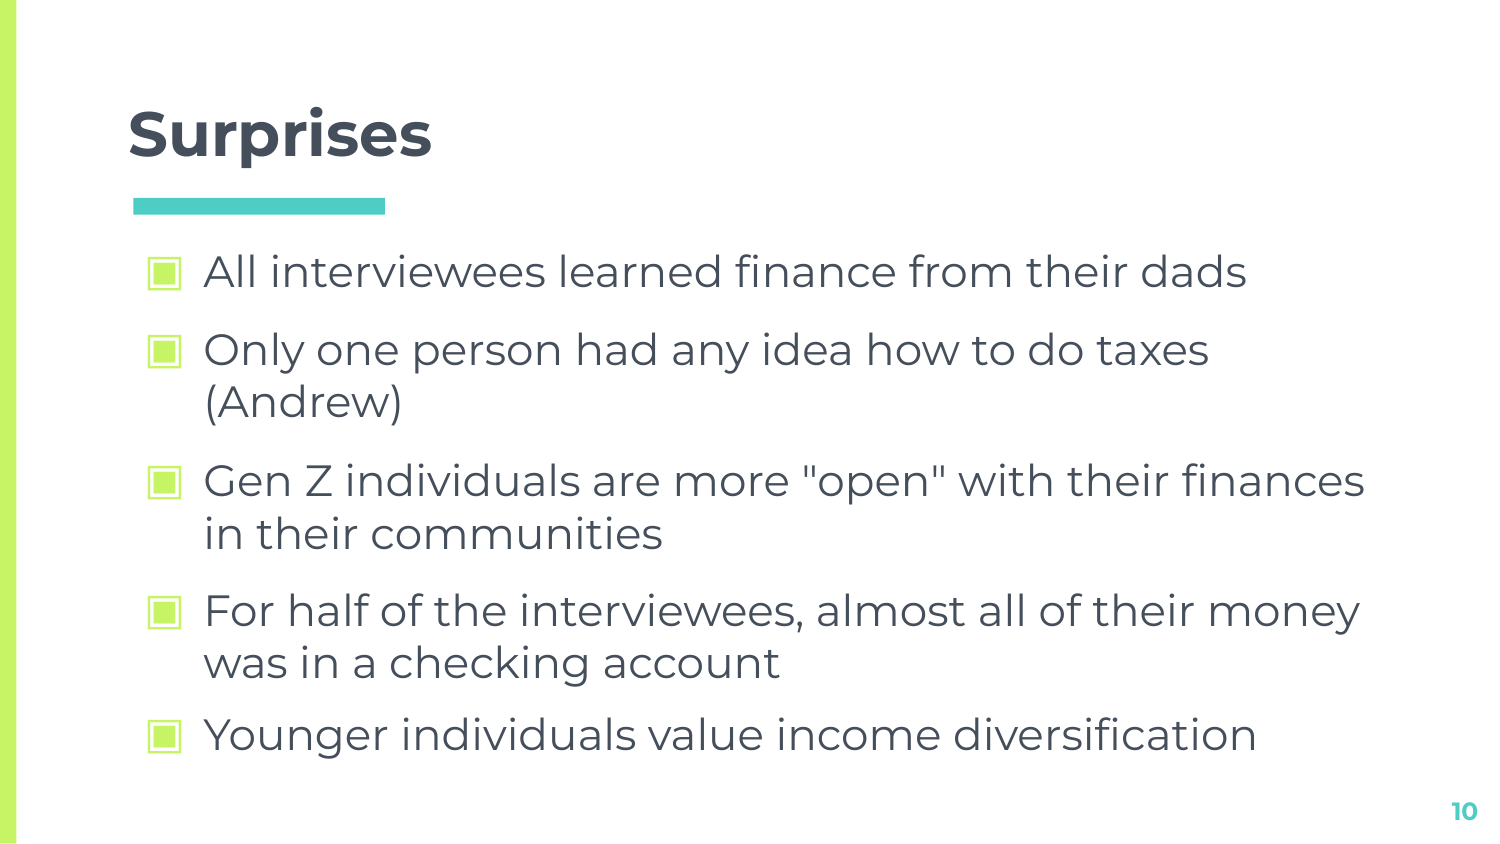

# Surprises
All interviewees learned finance from their dads
Only one person had any idea how to do taxes (Andrew)
Gen Z individuals are more "open" with their finances in their communities
For half of the interviewees, almost all of their money was in a checking account
Younger individuals value income diversification
10